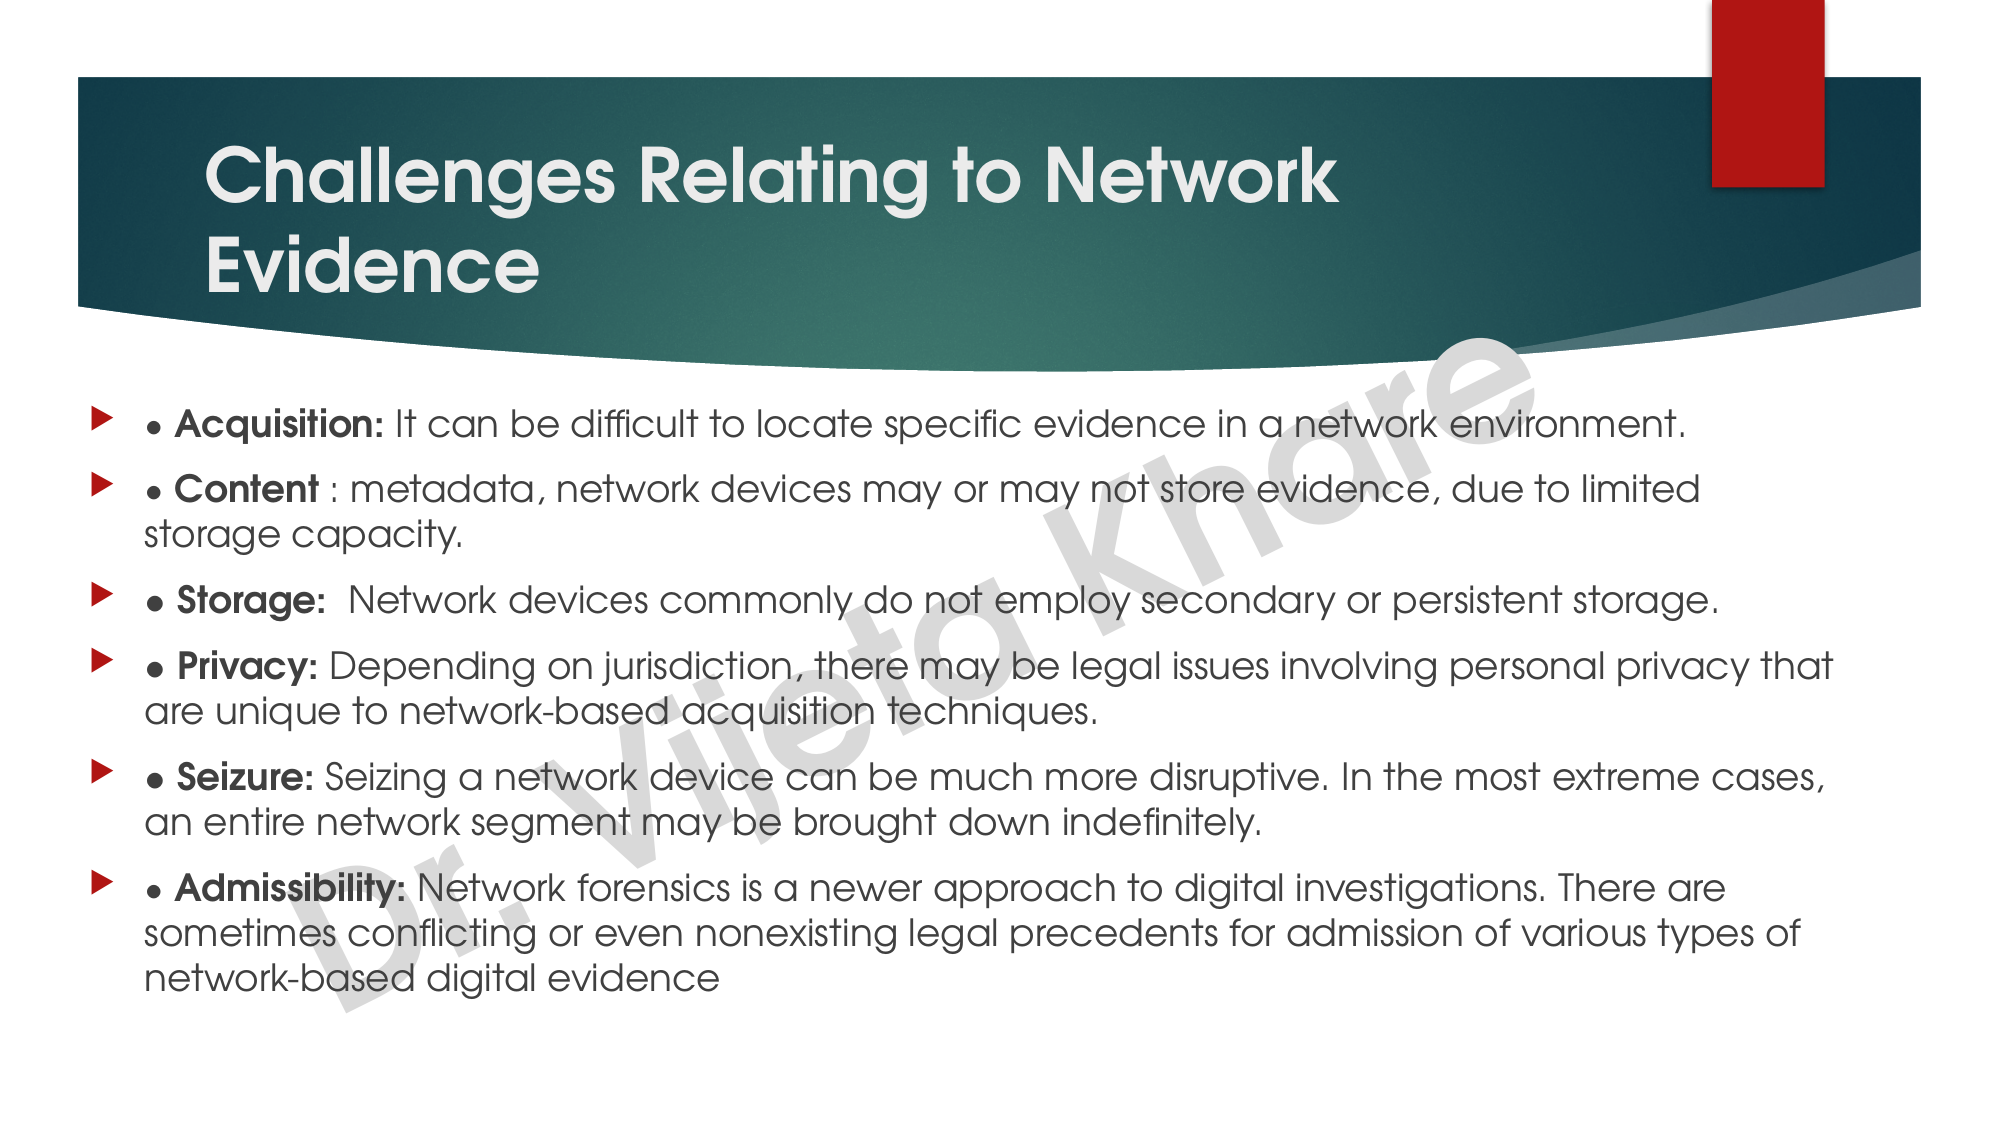

# Challenges Relating to Network Evidence
• Acquisition: It can be difficult to locate specific evidence in a network environment.
• Content : metadata, network devices may or may not store evidence, due to limited storage capacity.
• Storage:  Network devices commonly do not employ secondary or persistent storage.
• Privacy: Depending on jurisdiction, there may be legal issues involving personal privacy that are unique to network-based acquisition techniques.
• Seizure: Seizing a network device can be much more disruptive. In the most extreme cases, an entire network segment may be brought down indefinitely.
• Admissibility: Network forensics is a newer approach to digital investigations. There are sometimes conflicting or even nonexisting legal precedents for admission of various types of network-based digital evidence